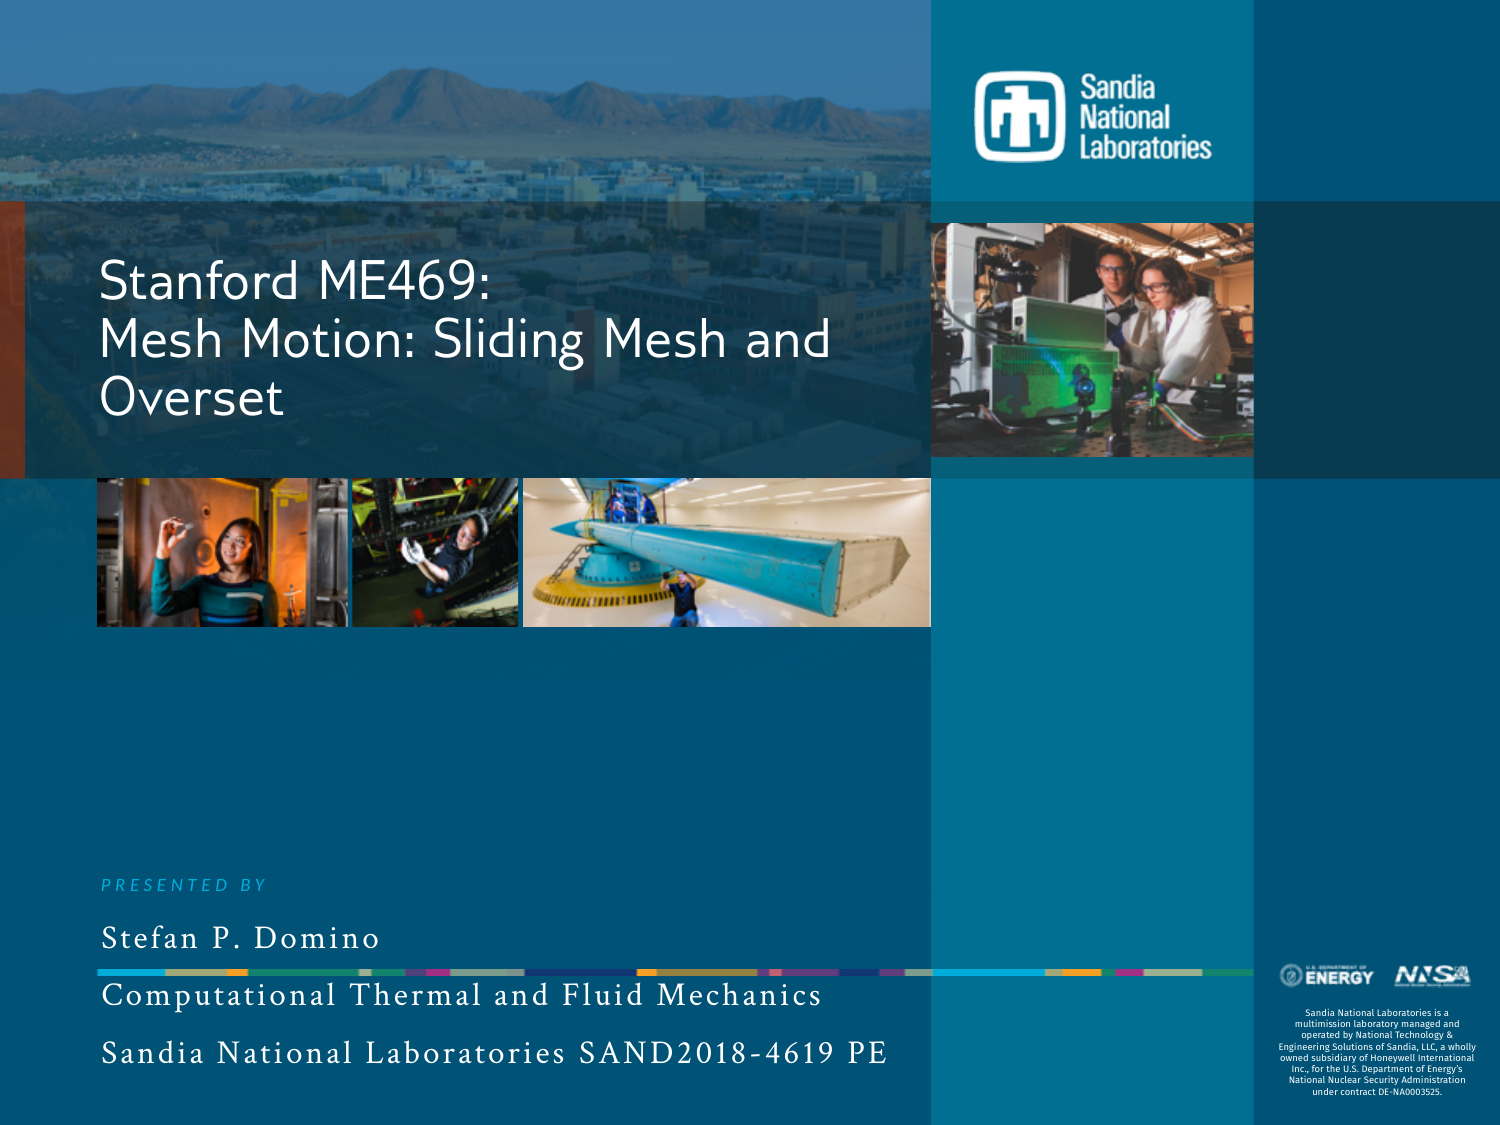

Stanford ME469:
Mesh Motion: Sliding Mesh and Overset
Stefan P. Domino
Computational Thermal and Fluid Mechanics
Sandia National Laboratories SAND2018-4619 PE
1